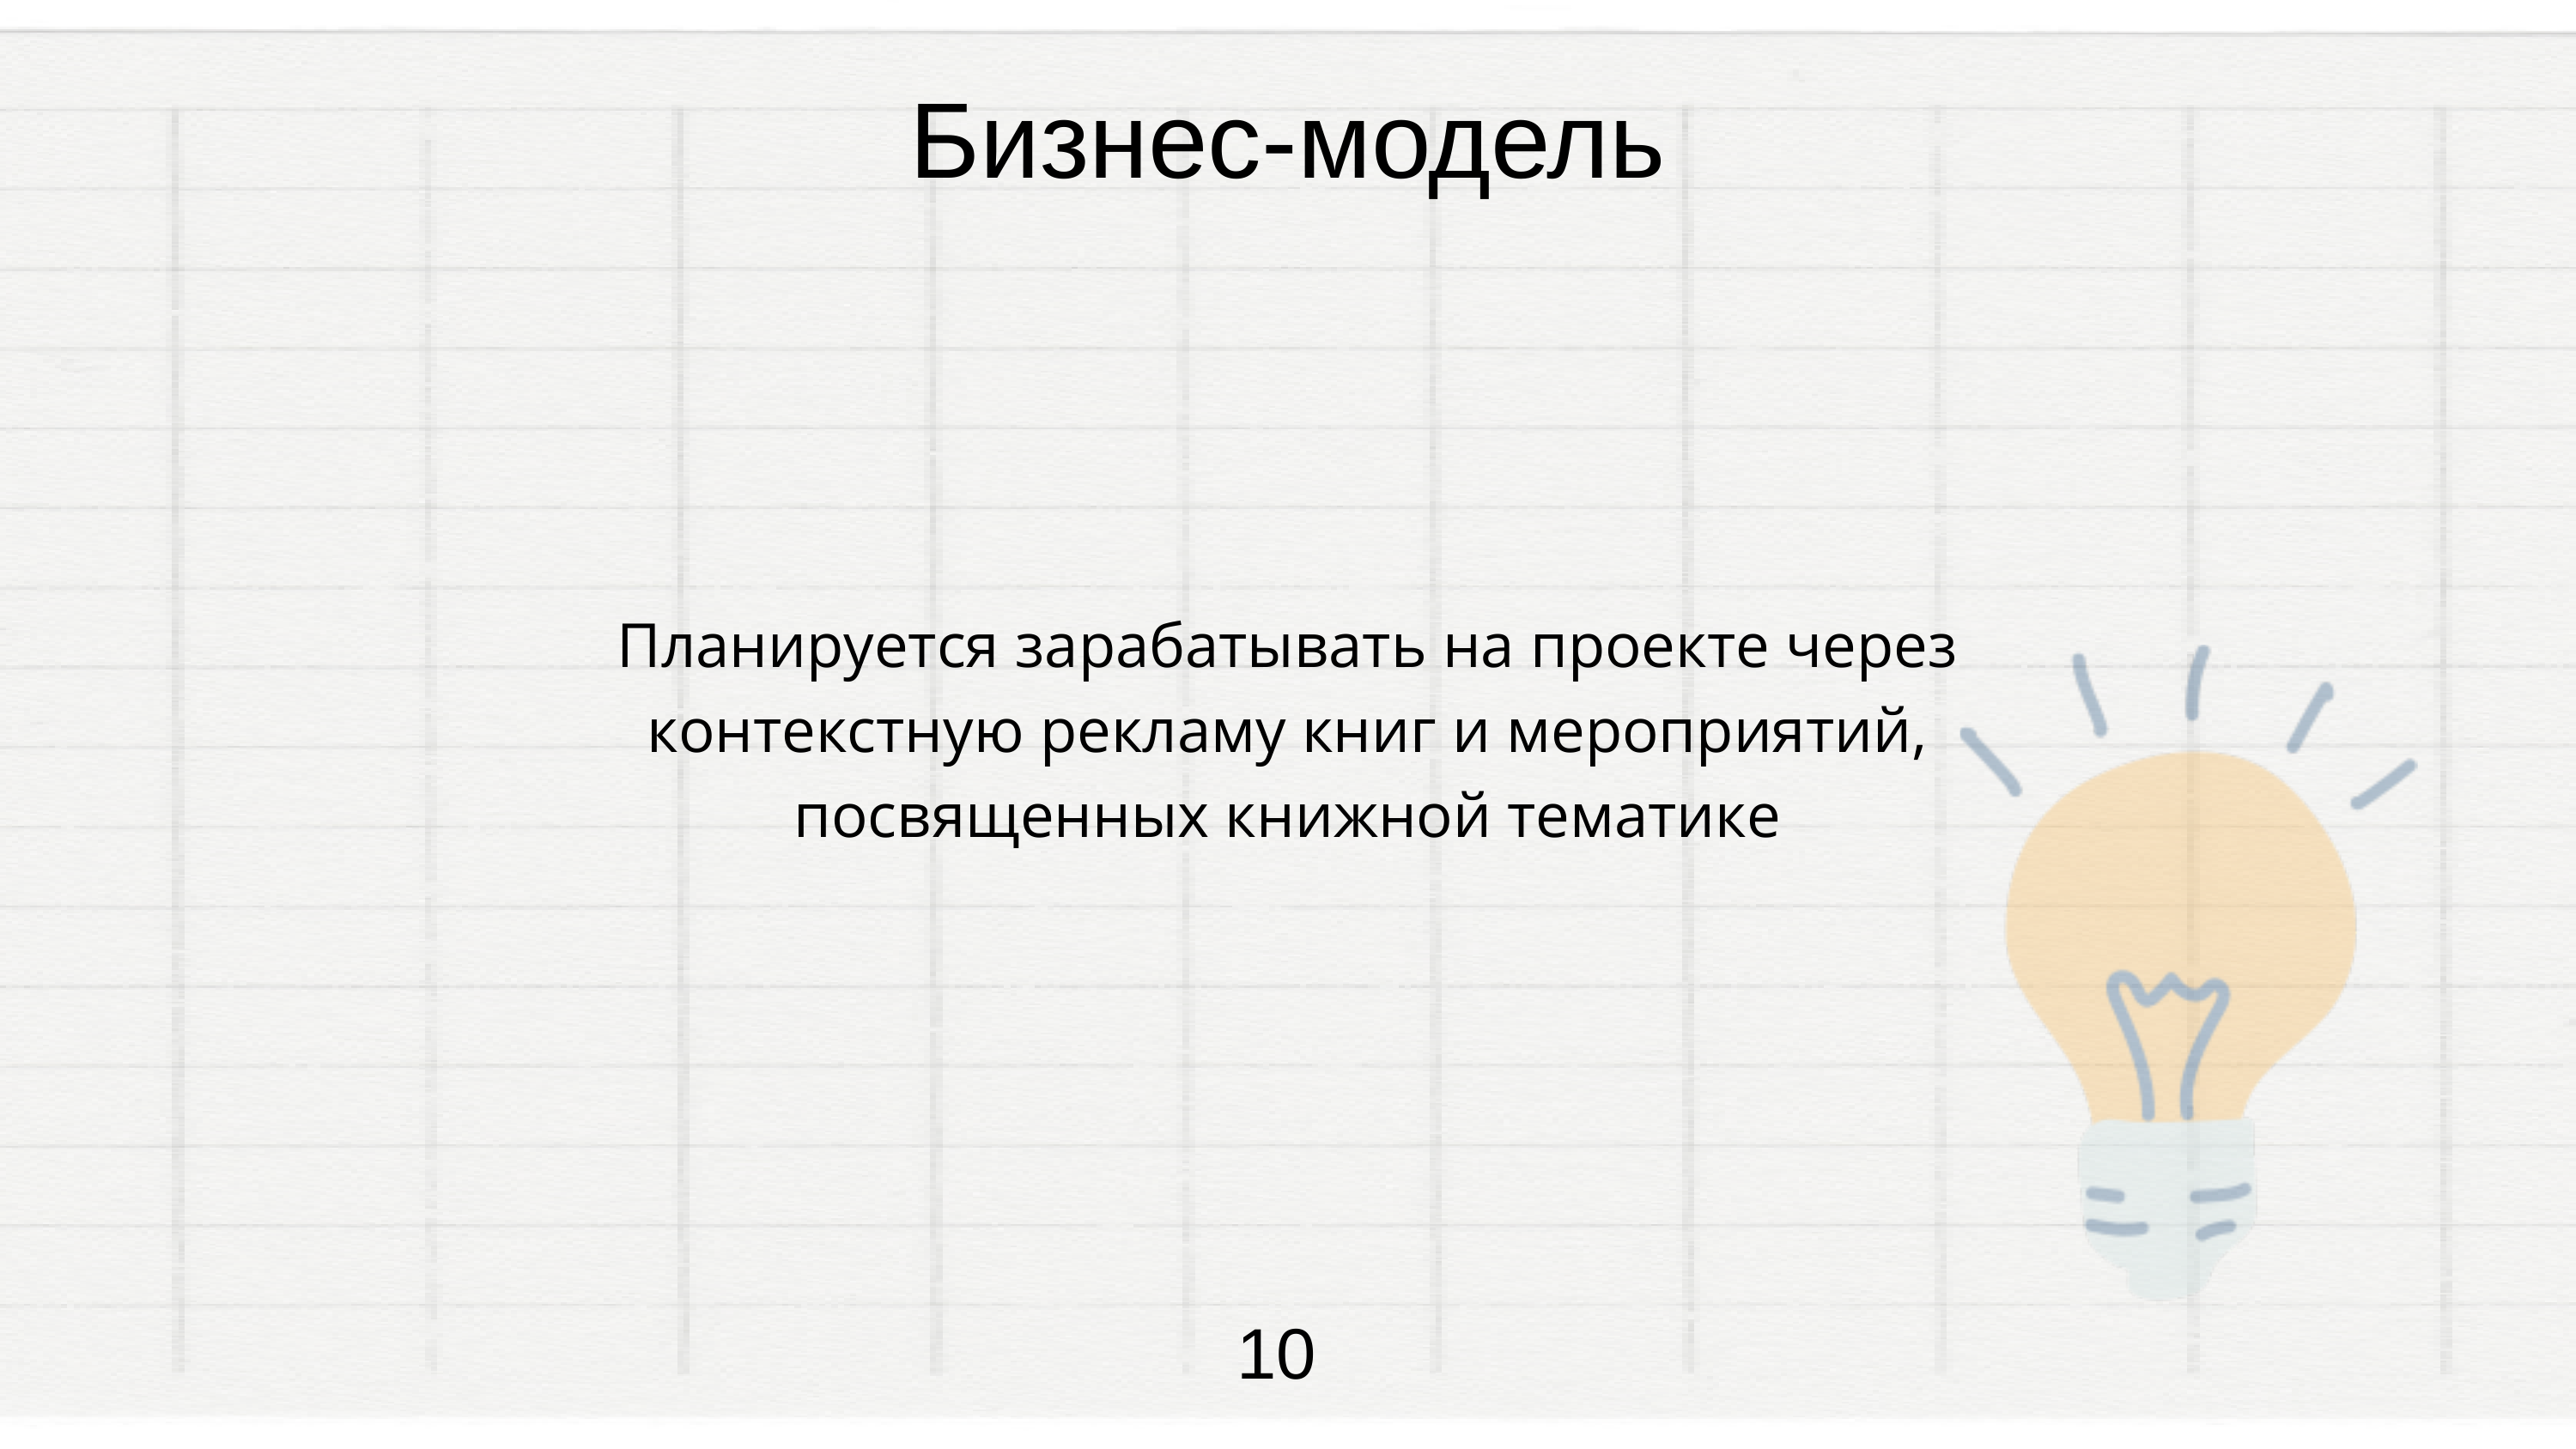

Бизнес-модель
Планируется зарабатывать на проекте через контекстную рекламу книг и мероприятий, посвященных книжной тематике

10